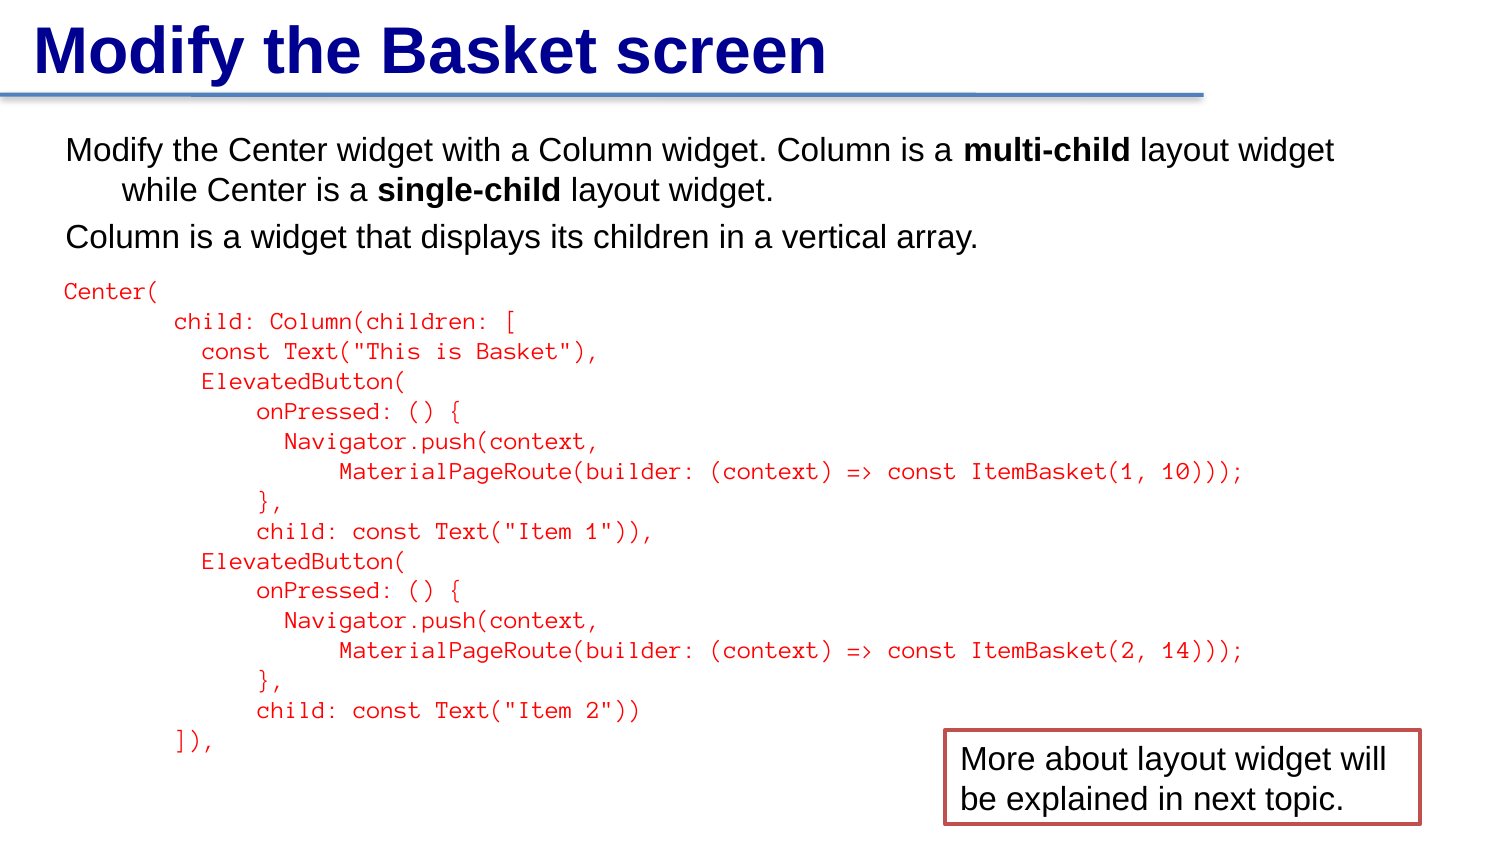

# Modify the Basket screen

Modify the Center widget with a Column widget. Column is a multi-child layout widget while Center is a single-child layout widget.
Column is a widget that displays its children in a vertical array.

Center(
        child: Column(children: [
          const Text("This is Basket"),
          ElevatedButton(
              onPressed: () {
                Navigator.push(context,
                    MaterialPageRoute(builder: (context) => const ItemBasket(1, 10)));
              },
              child: const Text("Item 1")),
          ElevatedButton(
              onPressed: () {
                Navigator.push(context,
                    MaterialPageRoute(builder: (context) => const ItemBasket(2, 14)));
              },
              child: const Text("Item 2"))
        ]),
More about layout widget will be explained in next topic.